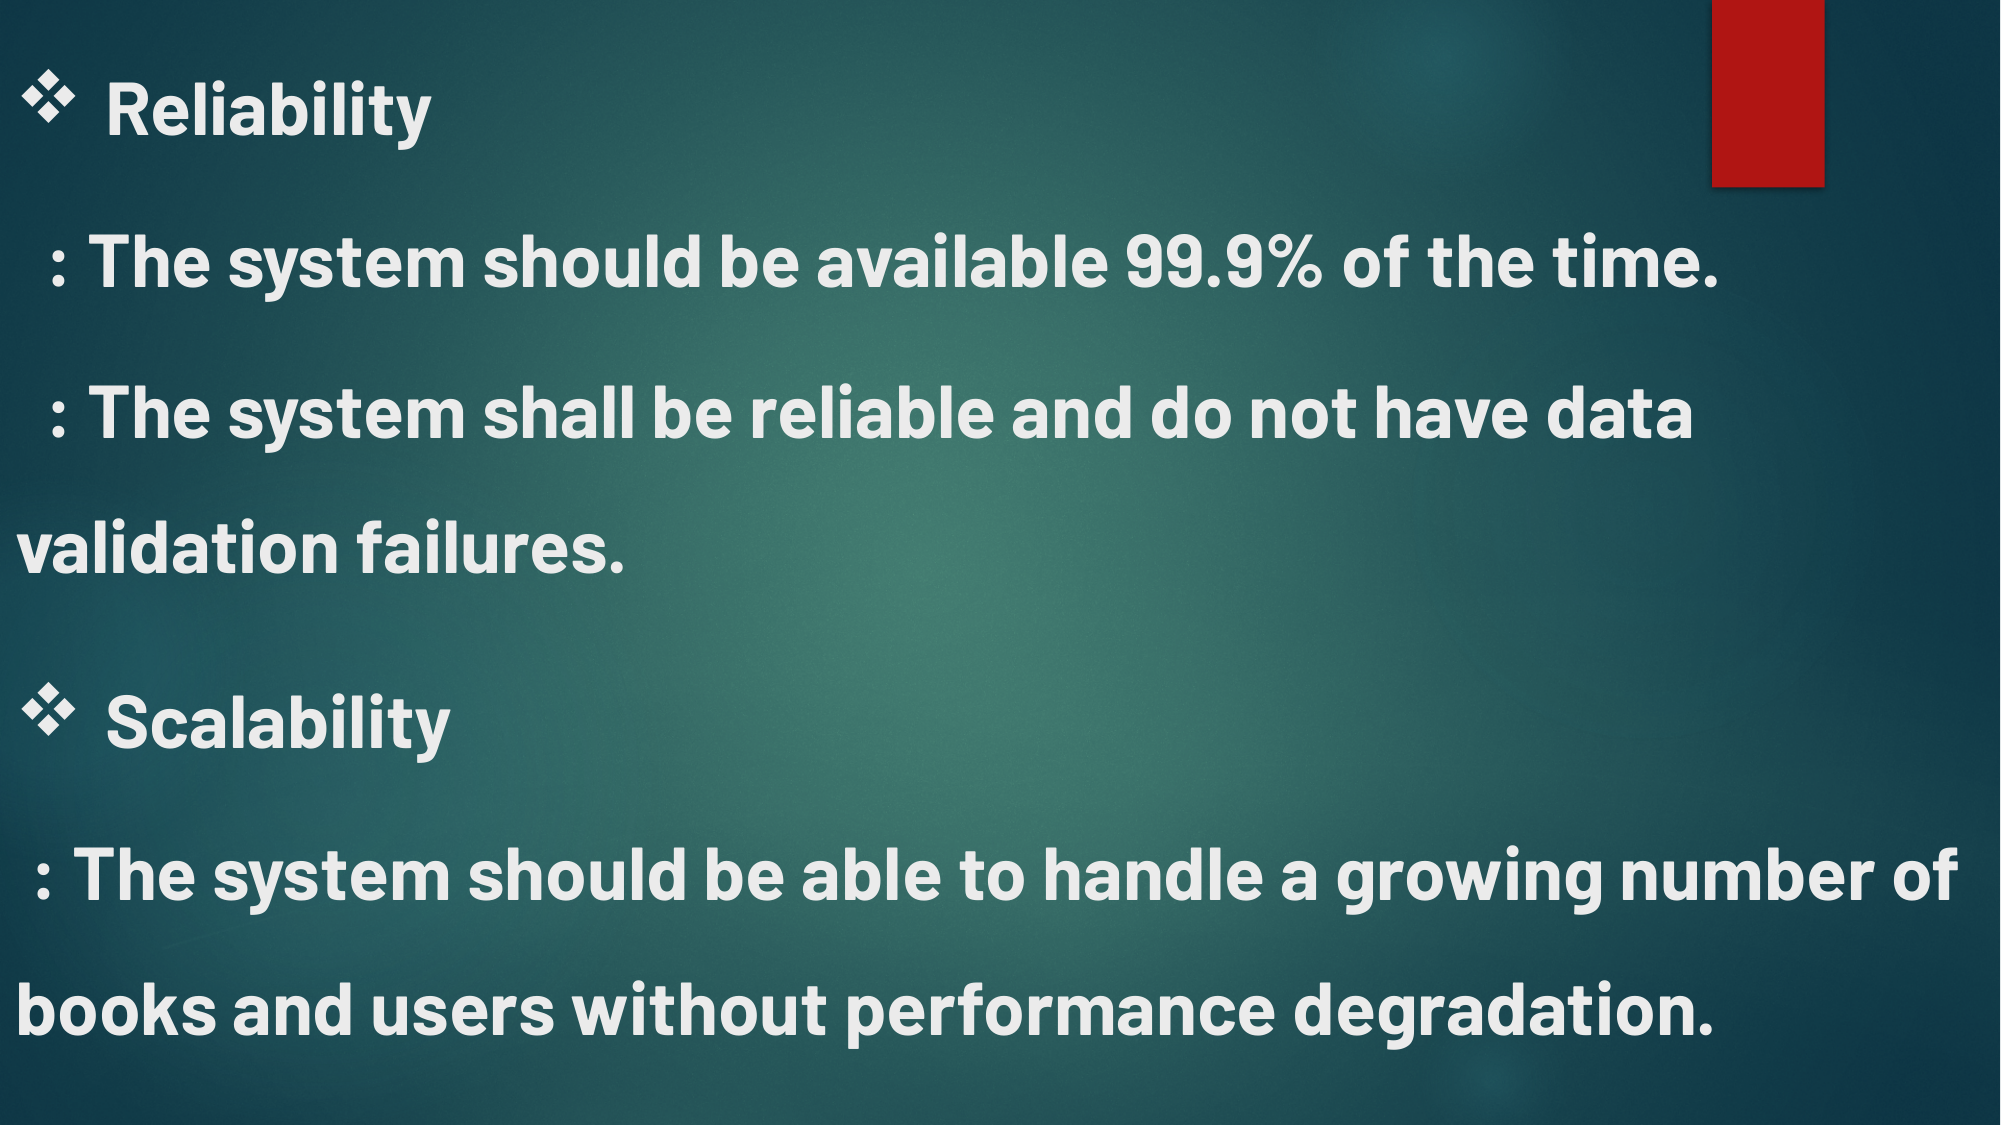

#
.
 Reliability
  : The system should be available 99.9% of the time.
  : The system shall be reliable and do not have data validation failures.

 Scalability
 : The system should be able to handle a growing number of books and users without performance degradation.